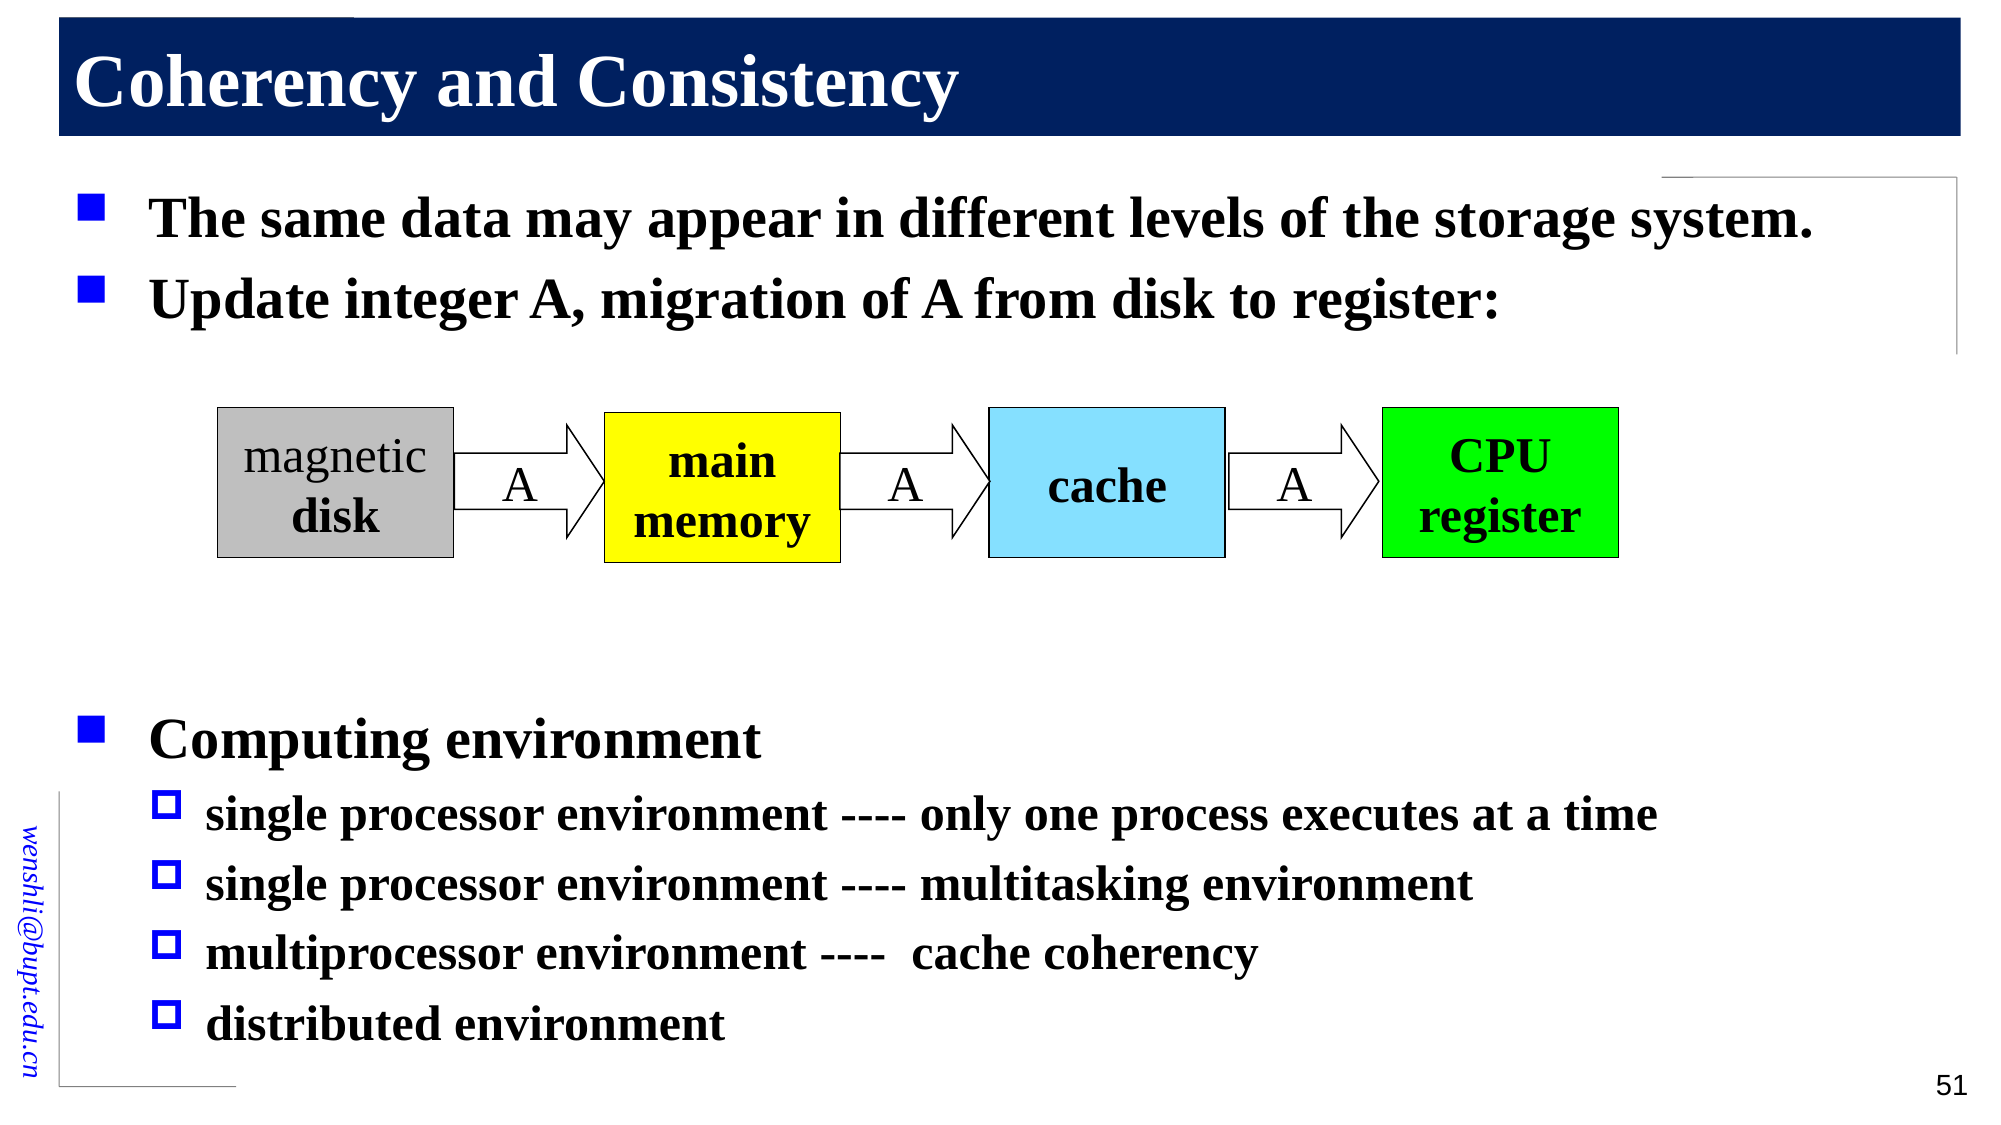

# Coherency and Consistency
The same data may appear in different levels of the storage system.
Update integer A, migration of A from disk to register:

Computing environment
single processor environment ---- only one process executes at a time
single processor environment ---- multitasking environment
multiprocessor environment ----  cache coherency
distributed environment
magnetic
disk
cache
CPU
register
main
memory
A
A
A
51